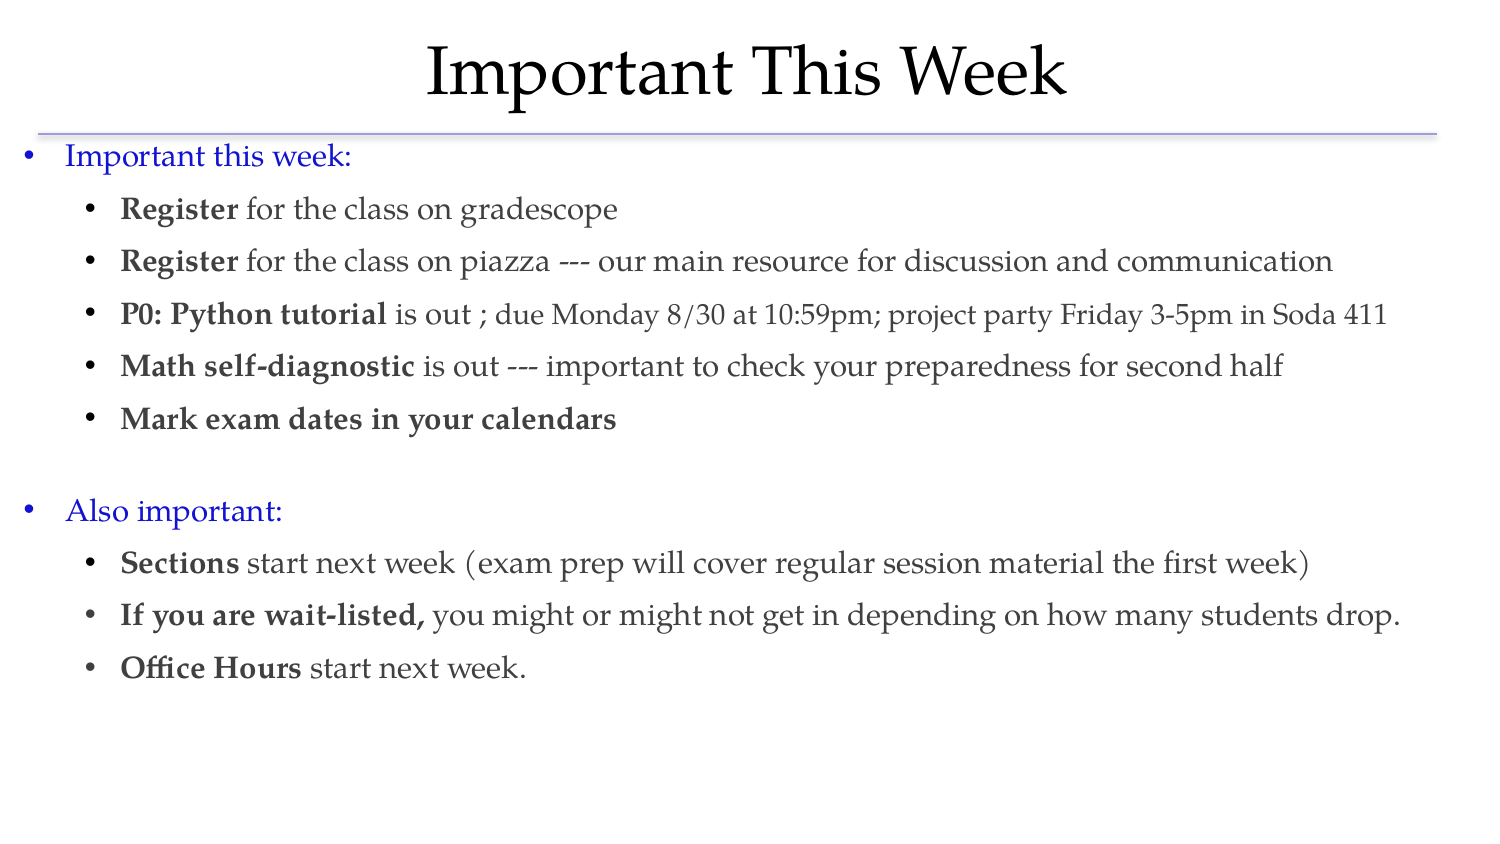

# Important This Week
Important this week:
Register for the class on gradescope
Register for the class on piazza --- our main resource for discussion and communication
P0: Python tutorial is out ; due Monday 8/30 at 10:59pm; project party Friday 3-5pm in Soda 411
Math self-diagnostic is out --- important to check your preparedness for second half
Mark exam dates in your calendars

Also important:
Sections start next week (exam prep will cover regular session material the first week)
If you are wait-listed, you might or might not get in depending on how many students drop.
Office Hours start next week.